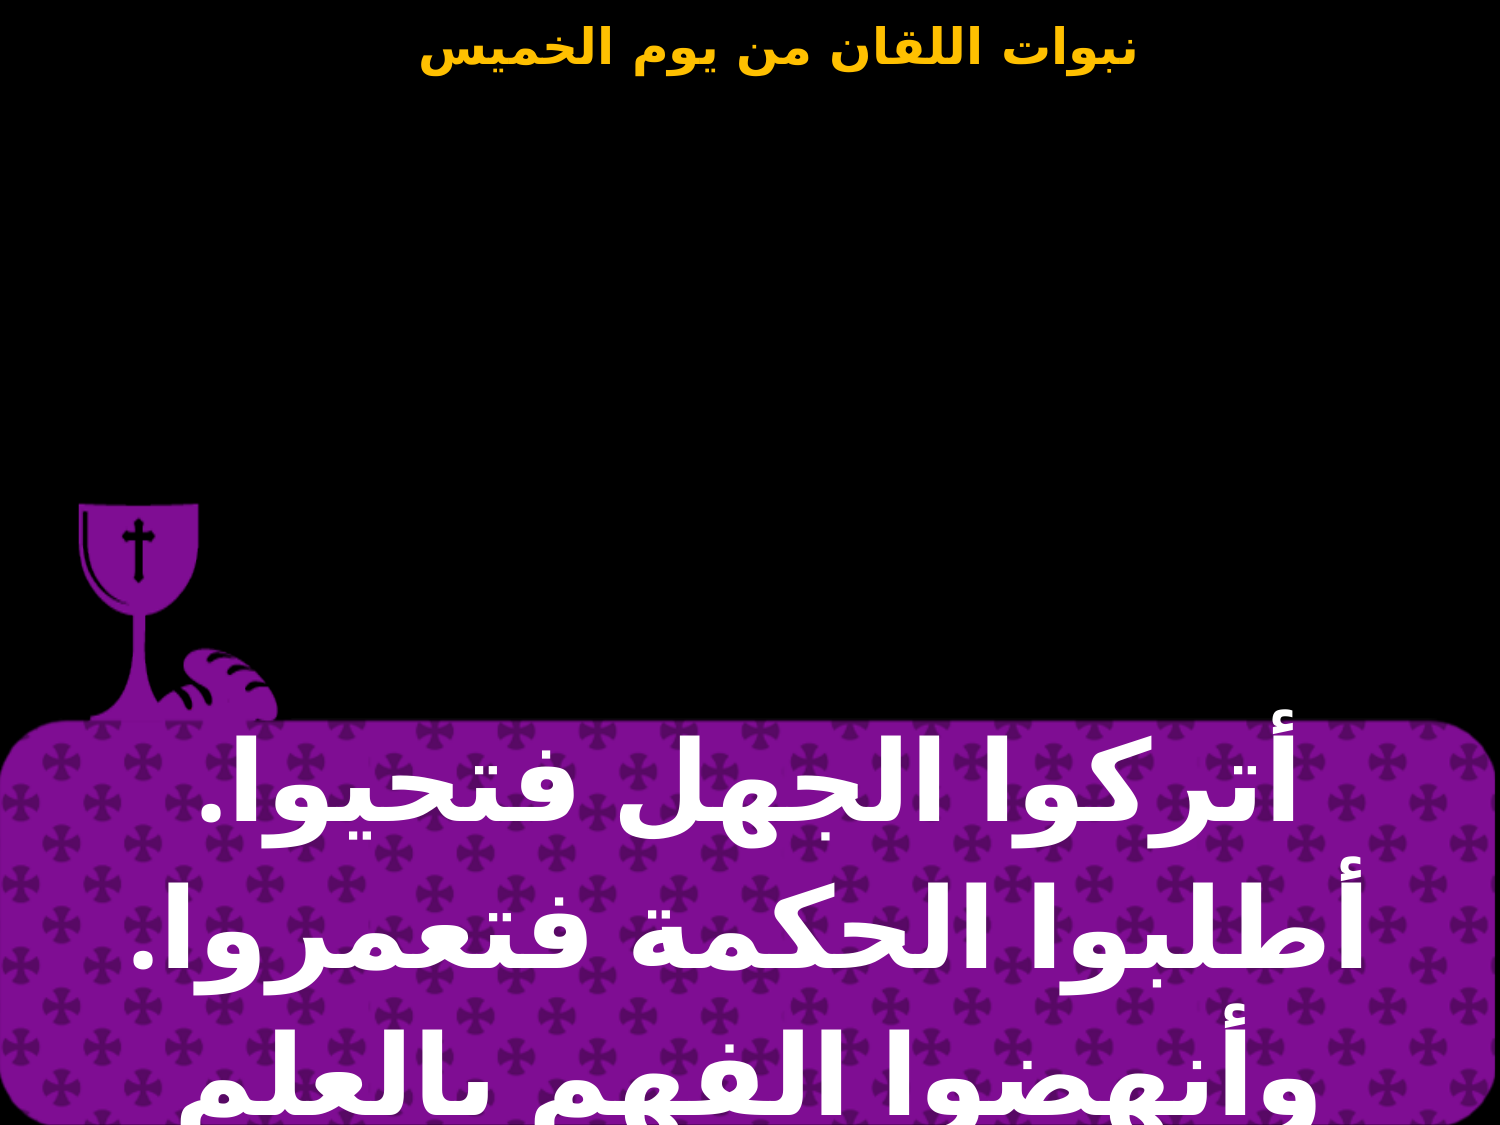

| أتركوا الجهل فتحيوا. أطلبوا الحكمة فتعمروا. وأنهضوا الفهم بالعلم |
| --- |